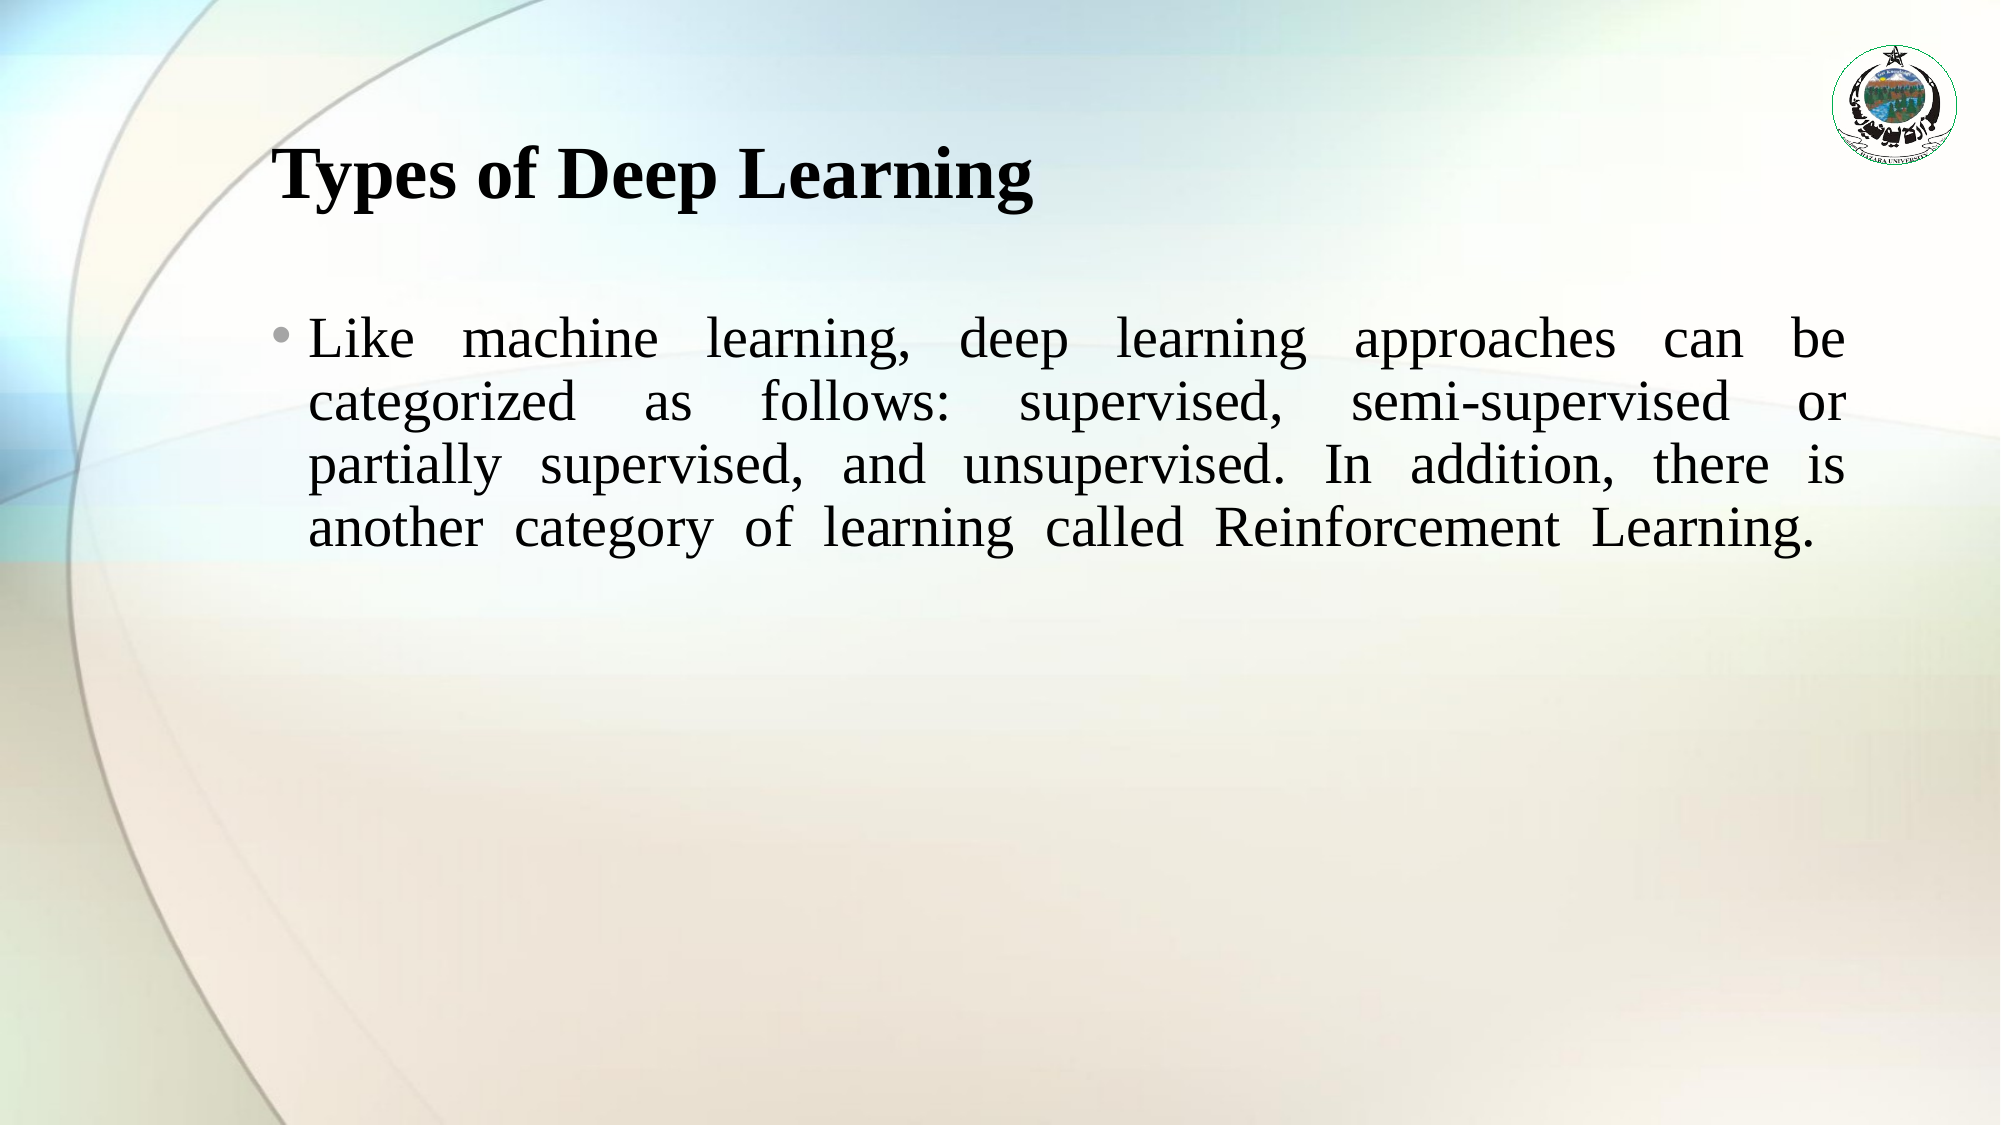

# Types of Deep Learning
Like machine learning, deep learning approaches can be
categorized as follows: supervised, semi-supervised or
partially supervised, and unsupervised. In addition, there is
another category of learning called Reinforcement Learning.